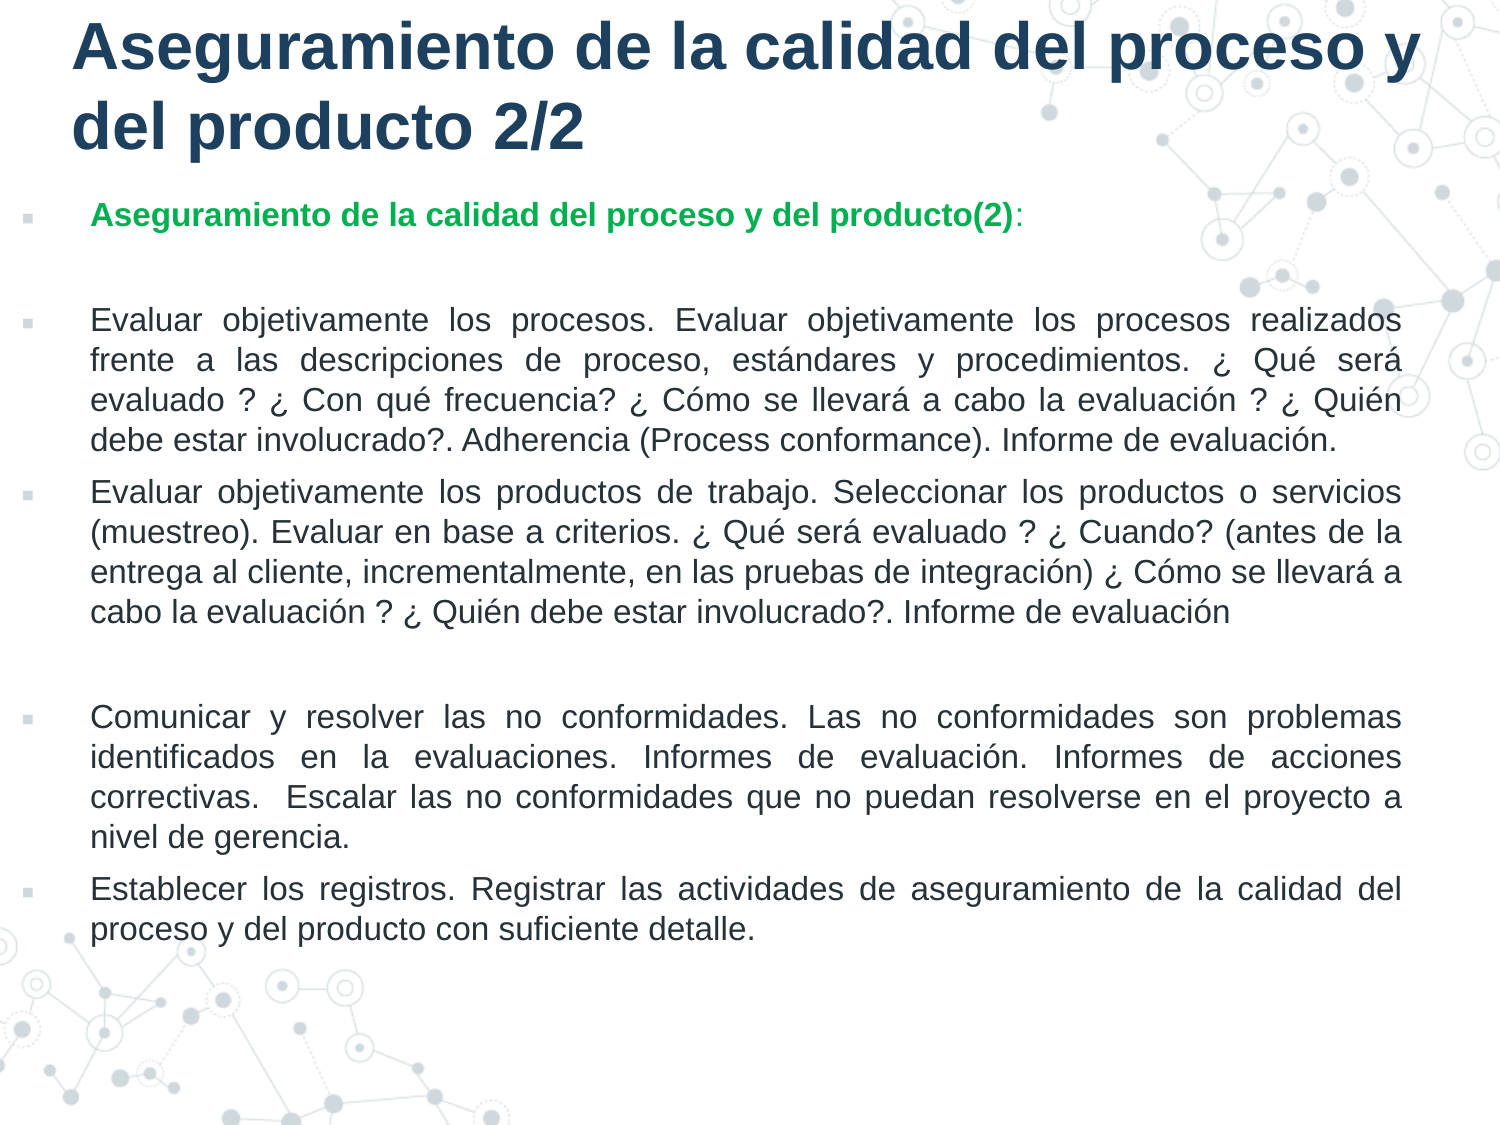

# Aseguramiento de la calidad del proceso y del producto 2/2
Aseguramiento de la calidad del proceso y del producto(2):

Evaluar objetivamente los procesos. Evaluar objetivamente los procesos realizados frente a las descripciones de proceso, estándares y procedimientos. ¿ Qué será evaluado ? ¿ Con qué frecuencia? ¿ Cómo se llevará a cabo la evaluación ? ¿ Quién debe estar involucrado?. Adherencia (Process conformance). Informe de evaluación.
Evaluar objetivamente los productos de trabajo. Seleccionar los productos o servicios (muestreo). Evaluar en base a criterios. ¿ Qué será evaluado ? ¿ Cuando? (antes de la entrega al cliente, incrementalmente, en las pruebas de integración) ¿ Cómo se llevará a cabo la evaluación ? ¿ Quién debe estar involucrado?. Informe de evaluación

Comunicar y resolver las no conformidades. Las no conformidades son problemas identificados en la evaluaciones. Informes de evaluación. Informes de acciones correctivas.  Escalar las no conformidades que no puedan resolverse en el proyecto a nivel de gerencia.
Establecer los registros. Registrar las actividades de aseguramiento de la calidad del proceso y del producto con suficiente detalle.